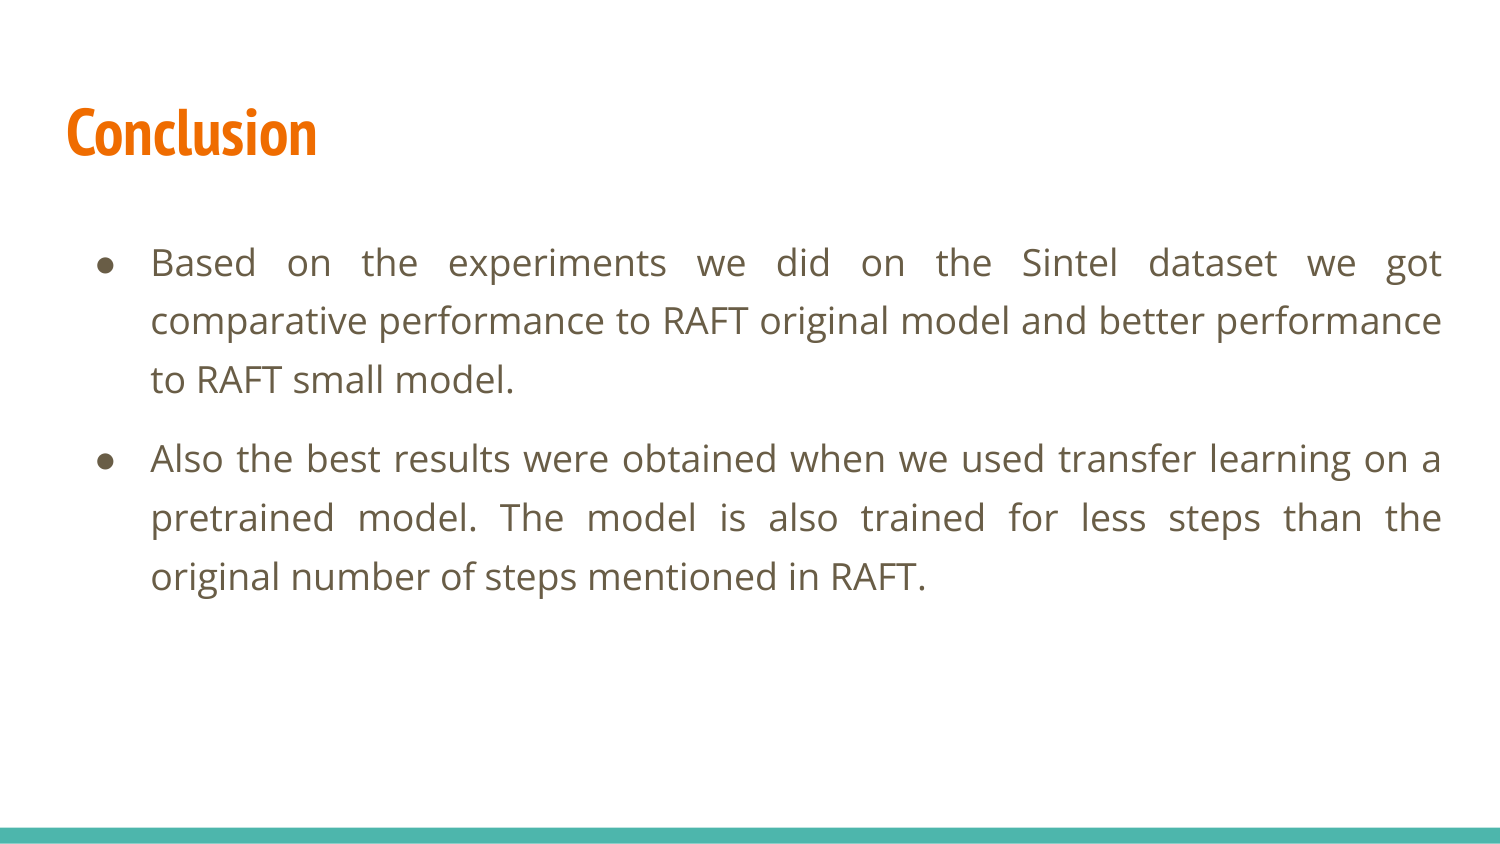

# Conclusion
Based on the experiments we did on the Sintel dataset we got comparative performance to RAFT original model and better performance to RAFT small model.
Also the best results were obtained when we used transfer learning on a pretrained model. The model is also trained for less steps than the original number of steps mentioned in RAFT.